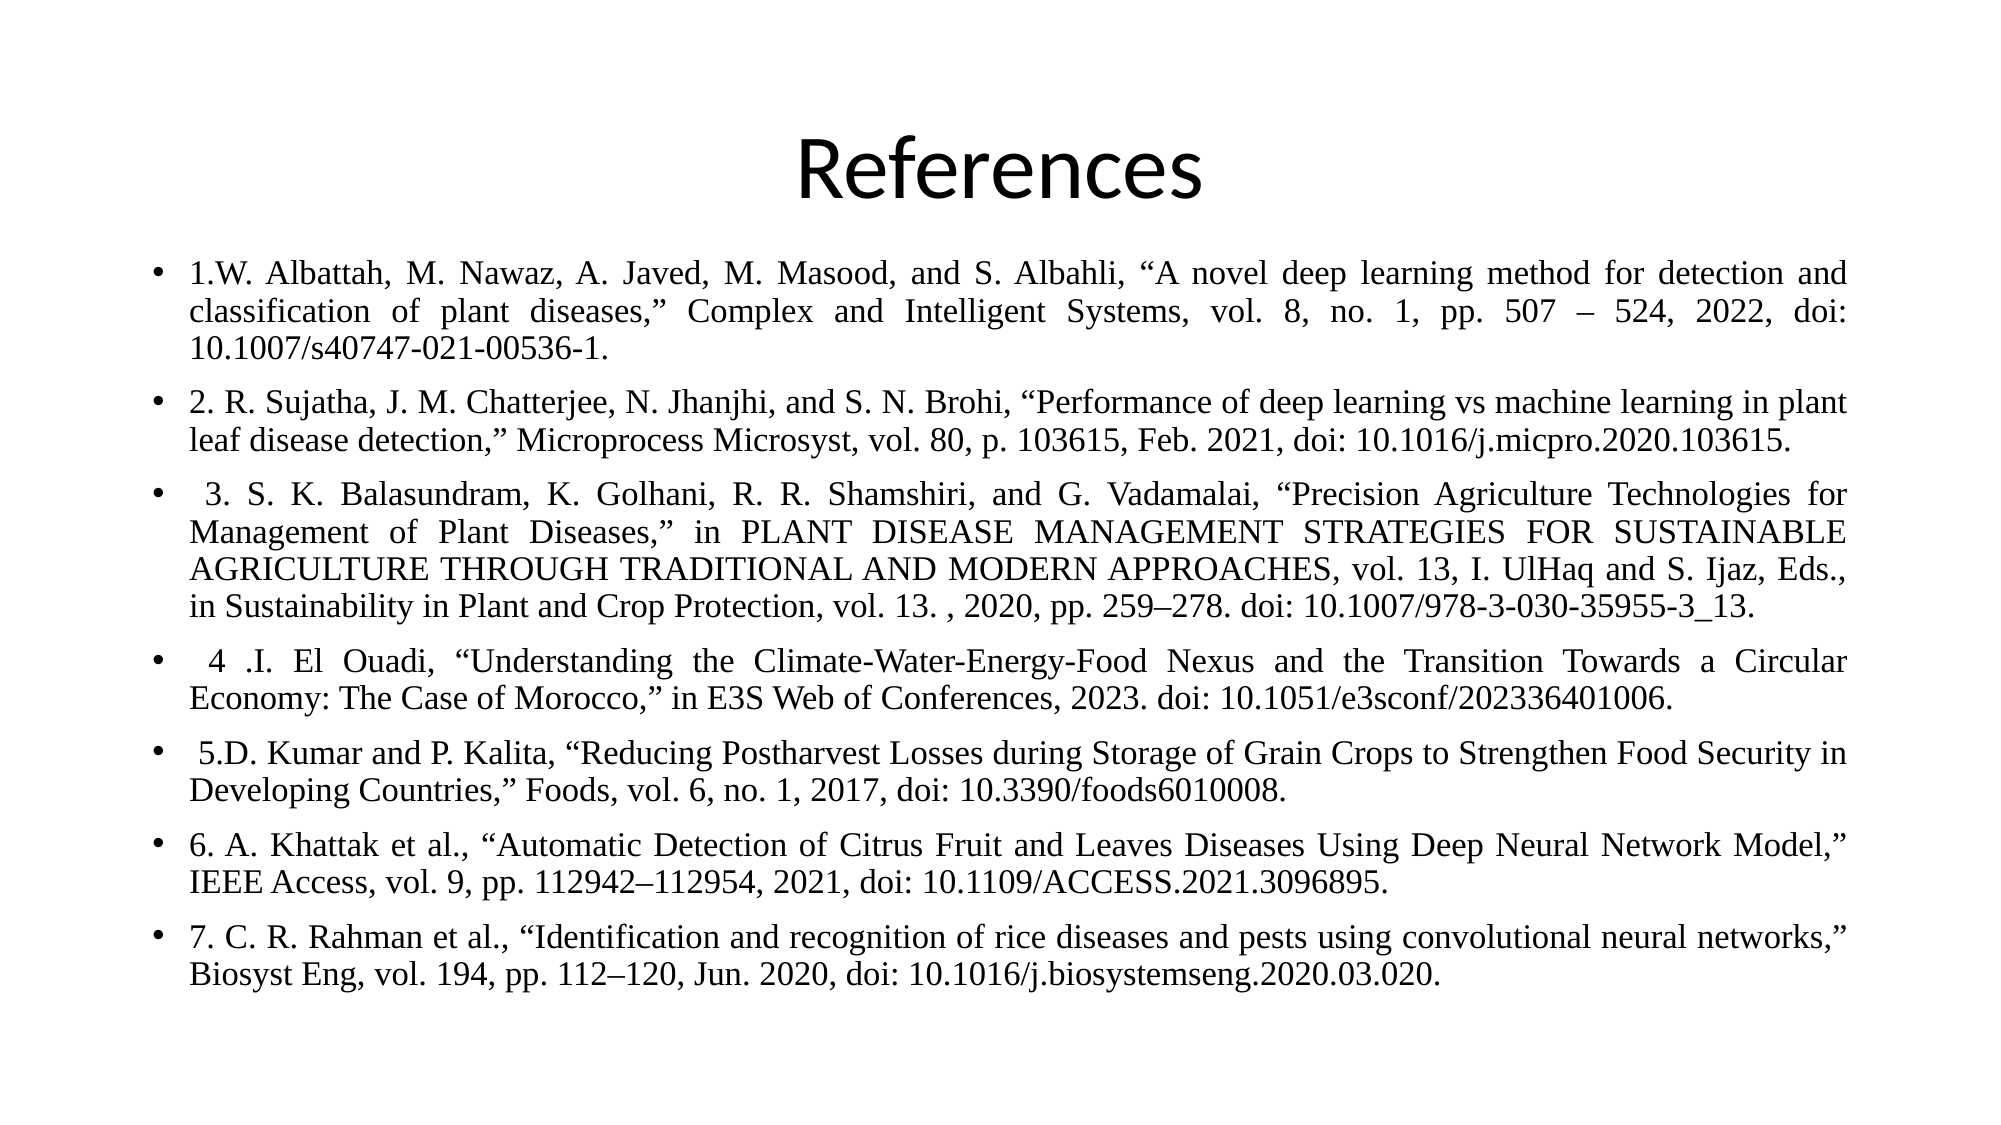

# References
1.W. Albattah, M. Nawaz, A. Javed, M. Masood, and S. Albahli, “A novel deep learning method for detection and classification of plant diseases,” Complex and Intelligent Systems, vol. 8, no. 1, pp. 507 – 524, 2022, doi: 10.1007/s40747-021-00536-1.
2. R. Sujatha, J. M. Chatterjee, N. Jhanjhi, and S. N. Brohi, “Performance of deep learning vs machine learning in plant leaf disease detection,” Microprocess Microsyst, vol. 80, p. 103615, Feb. 2021, doi: 10.1016/j.micpro.2020.103615.
 3. S. K. Balasundram, K. Golhani, R. R. Shamshiri, and G. Vadamalai, “Precision Agriculture Technologies for Management of Plant Diseases,” in PLANT DISEASE MANAGEMENT STRATEGIES FOR SUSTAINABLE AGRICULTURE THROUGH TRADITIONAL AND MODERN APPROACHES, vol. 13, I. UlHaq and S. Ijaz, Eds., in Sustainability in Plant and Crop Protection, vol. 13. , 2020, pp. 259–278. doi: 10.1007/978-3-030-35955-3_13.
 4 .I. El Ouadi, “Understanding the Climate-Water-Energy-Food Nexus and the Transition Towards a Circular Economy: The Case of Morocco,” in E3S Web of Conferences, 2023. doi: 10.1051/e3sconf/202336401006.
 5.D. Kumar and P. Kalita, “Reducing Postharvest Losses during Storage of Grain Crops to Strengthen Food Security in Developing Countries,” Foods, vol. 6, no. 1, 2017, doi: 10.3390/foods6010008.
6. A. Khattak et al., “Automatic Detection of Citrus Fruit and Leaves Diseases Using Deep Neural Network Model,” IEEE Access, vol. 9, pp. 112942–112954, 2021, doi: 10.1109/ACCESS.2021.3096895.
7. C. R. Rahman et al., “Identification and recognition of rice diseases and pests using convolutional neural networks,” Biosyst Eng, vol. 194, pp. 112–120, Jun. 2020, doi: 10.1016/j.biosystemseng.2020.03.020.